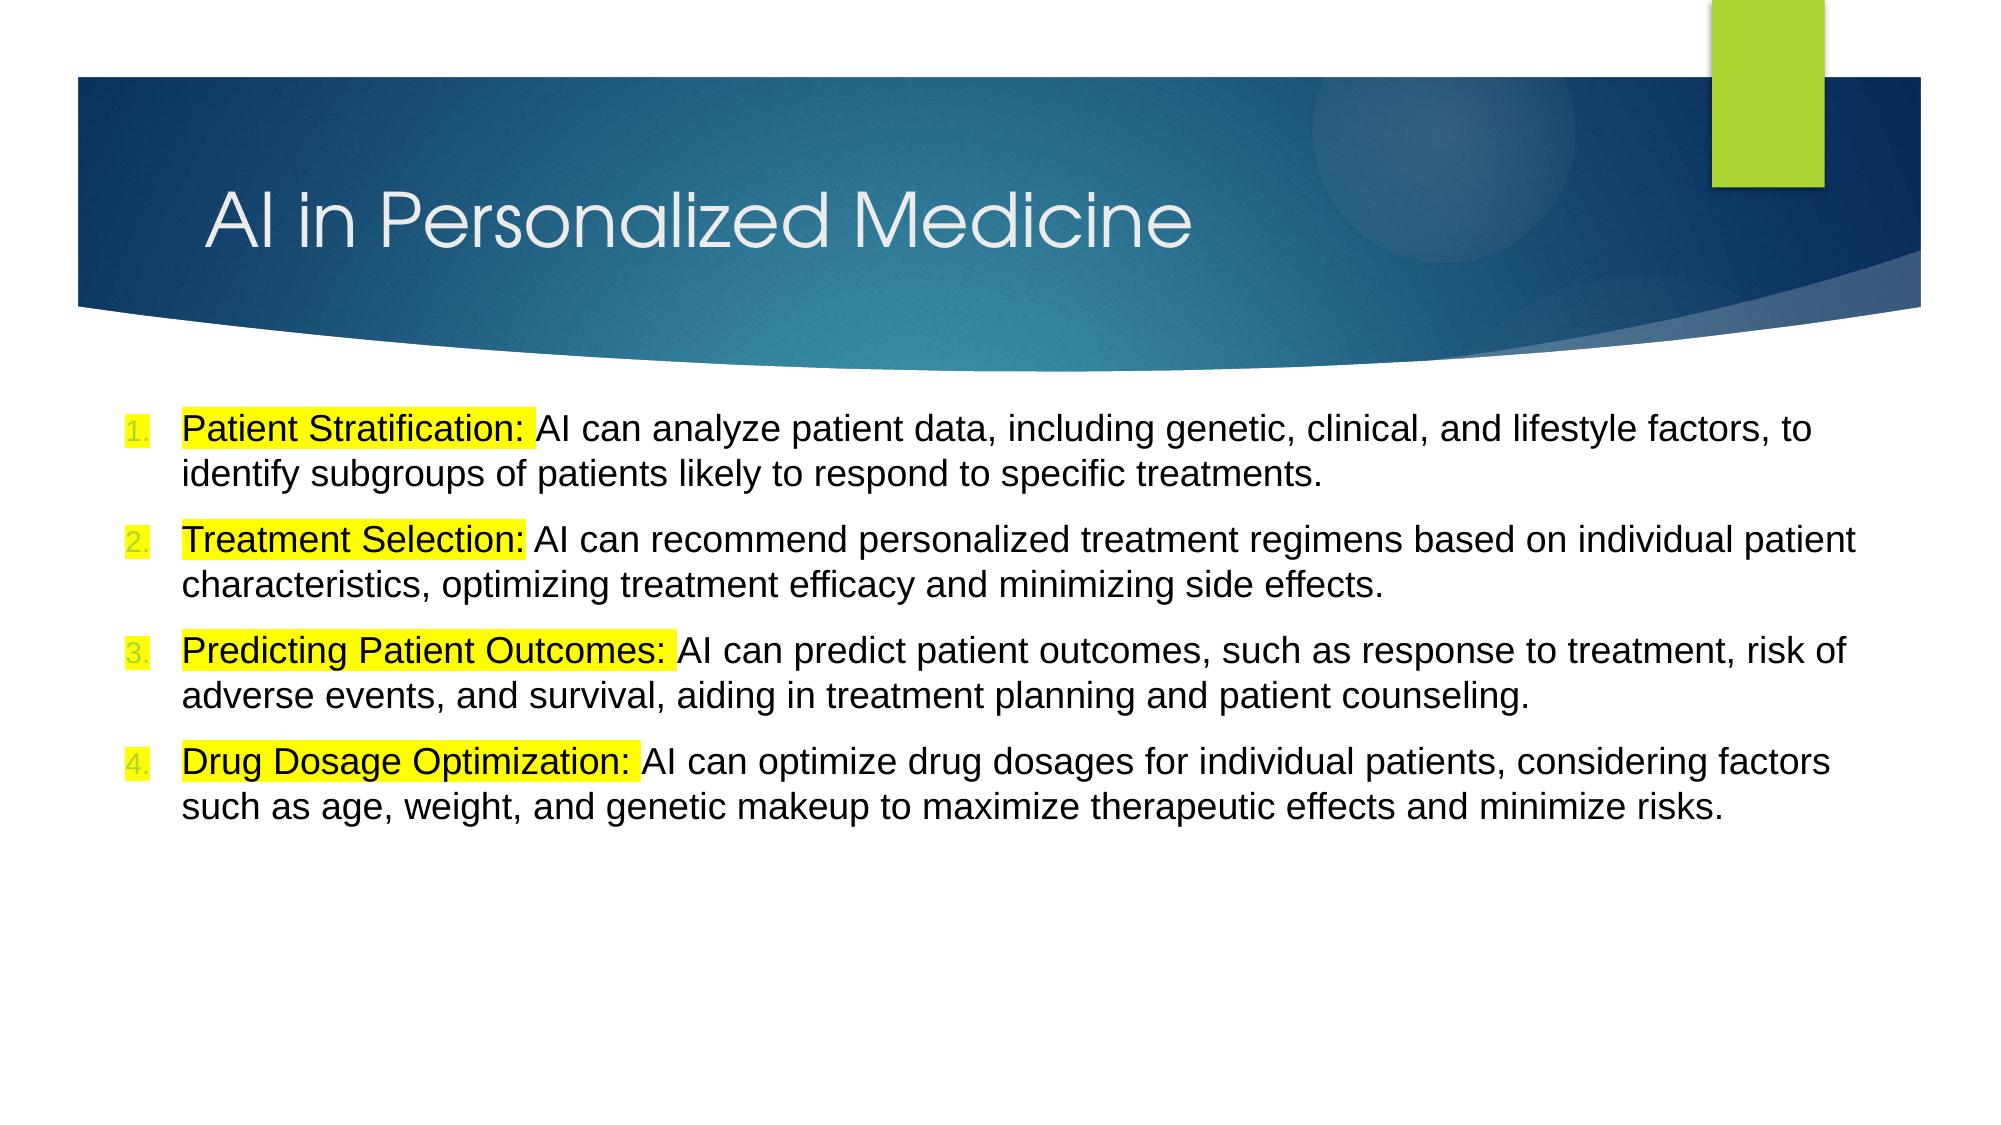

# AI in Personalized Medicine
Patient Stratification: AI can analyze patient data, including genetic, clinical, and lifestyle factors, to identify subgroups of patients likely to respond to specific treatments.
Treatment Selection: AI can recommend personalized treatment regimens based on individual patient characteristics, optimizing treatment efficacy and minimizing side effects.
Predicting Patient Outcomes: AI can predict patient outcomes, such as response to treatment, risk of adverse events, and survival, aiding in treatment planning and patient counseling.
Drug Dosage Optimization: AI can optimize drug dosages for individual patients, considering factors such as age, weight, and genetic makeup to maximize therapeutic effects and minimize risks.